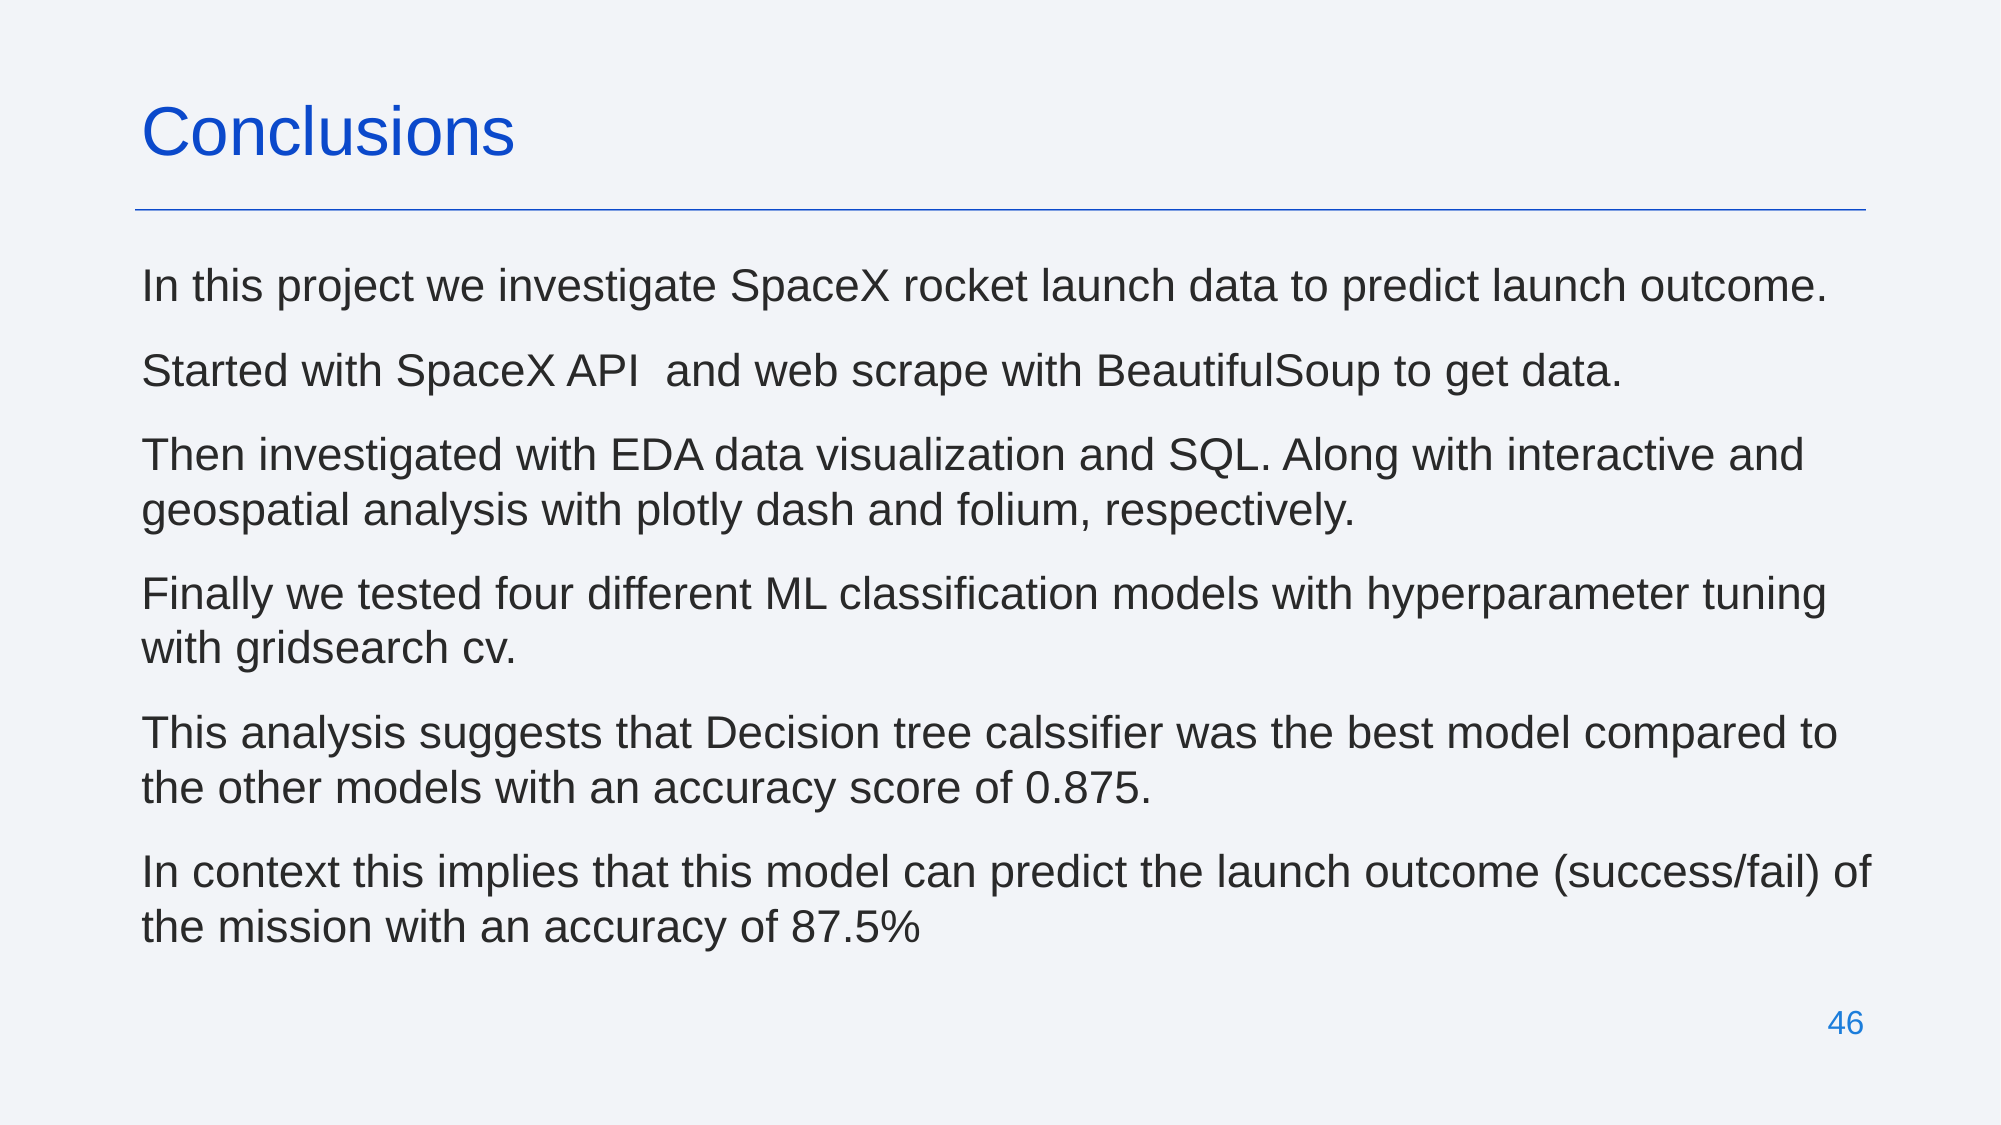

Conclusions
In this project we investigate SpaceX rocket launch data to predict launch outcome.
Started with SpaceX API  and web scrape with BeautifulSoup to get data.
Then investigated with EDA data visualization and SQL. Along with interactive and geospatial analysis with plotly dash and folium, respectively.
Finally we tested four different ML classification models with hyperparameter tuning with gridsearch cv.
This analysis suggests that Decision tree calssifier was the best model compared to the other models with an accuracy score of 0.875.
In context this implies that this model can predict the launch outcome (success/fail) of the mission with an accuracy of 87.5%
46